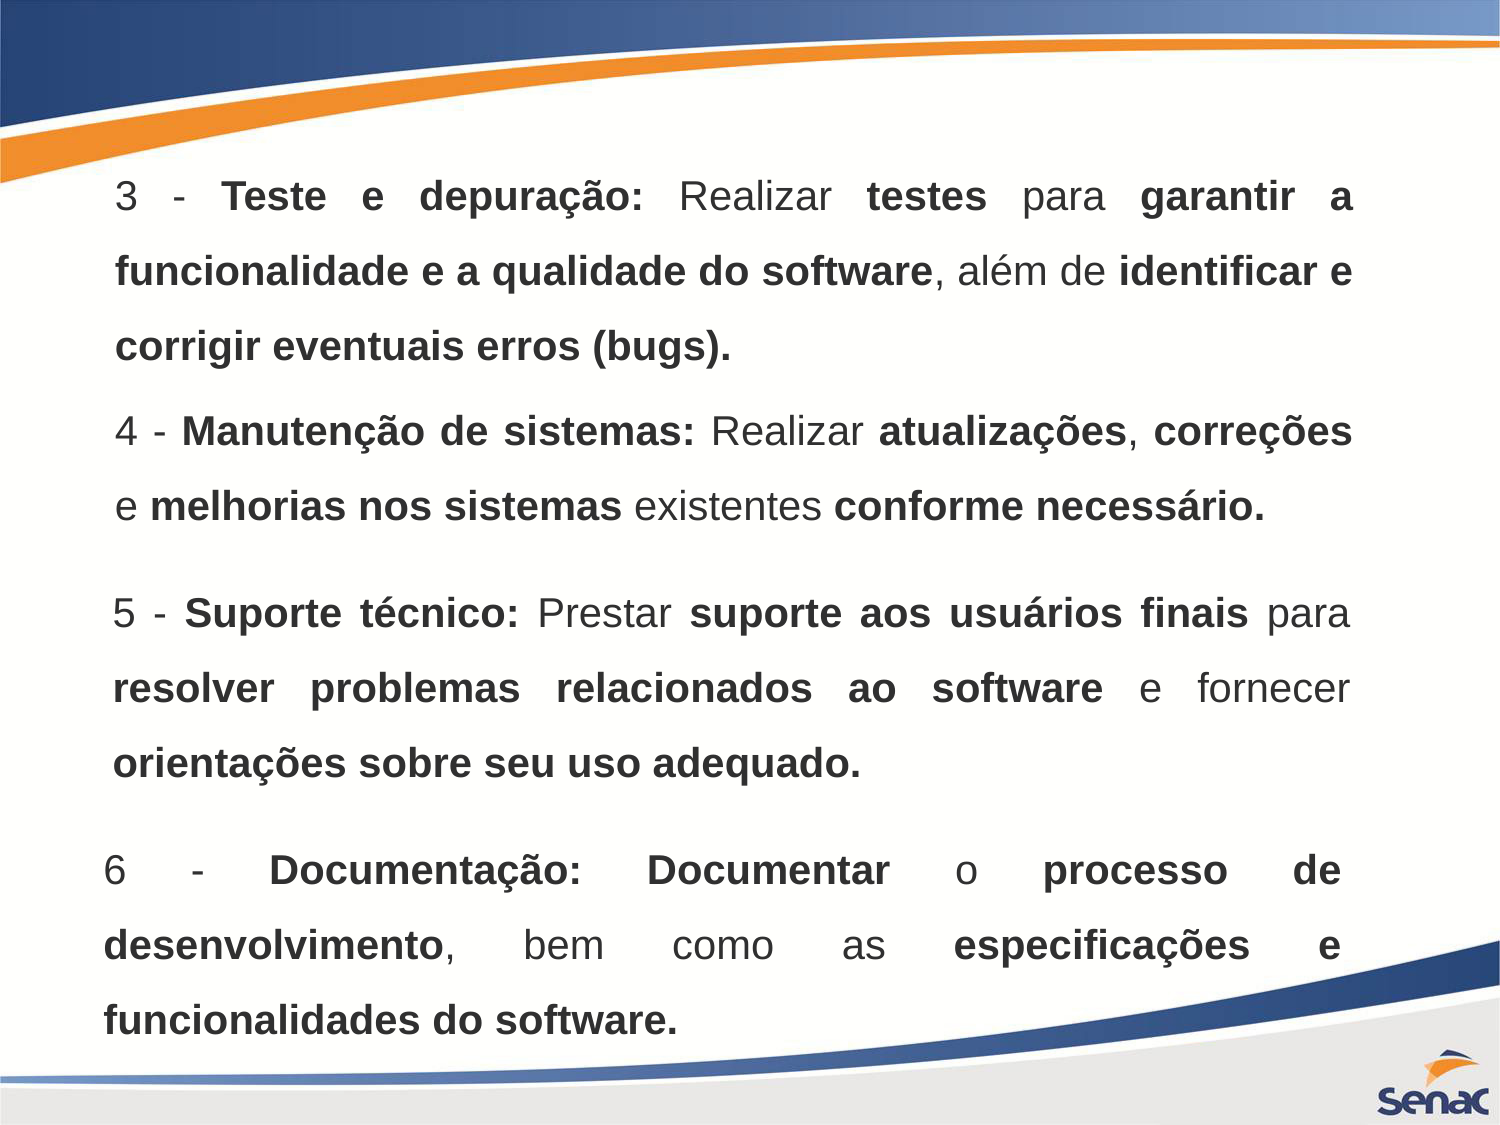

3 - Teste e depuração: Realizar testes para garantir a funcionalidade e a qualidade do software, além de identificar e corrigir eventuais erros (bugs).
4 - Manutenção de sistemas: Realizar atualizações, correções e melhorias nos sistemas existentes conforme necessário.
5 - Suporte técnico: Prestar suporte aos usuários finais para resolver problemas relacionados ao software e fornecer orientações sobre seu uso adequado.
6 - Documentação: Documentar o processo de desenvolvimento, bem como as especificações e funcionalidades do software.